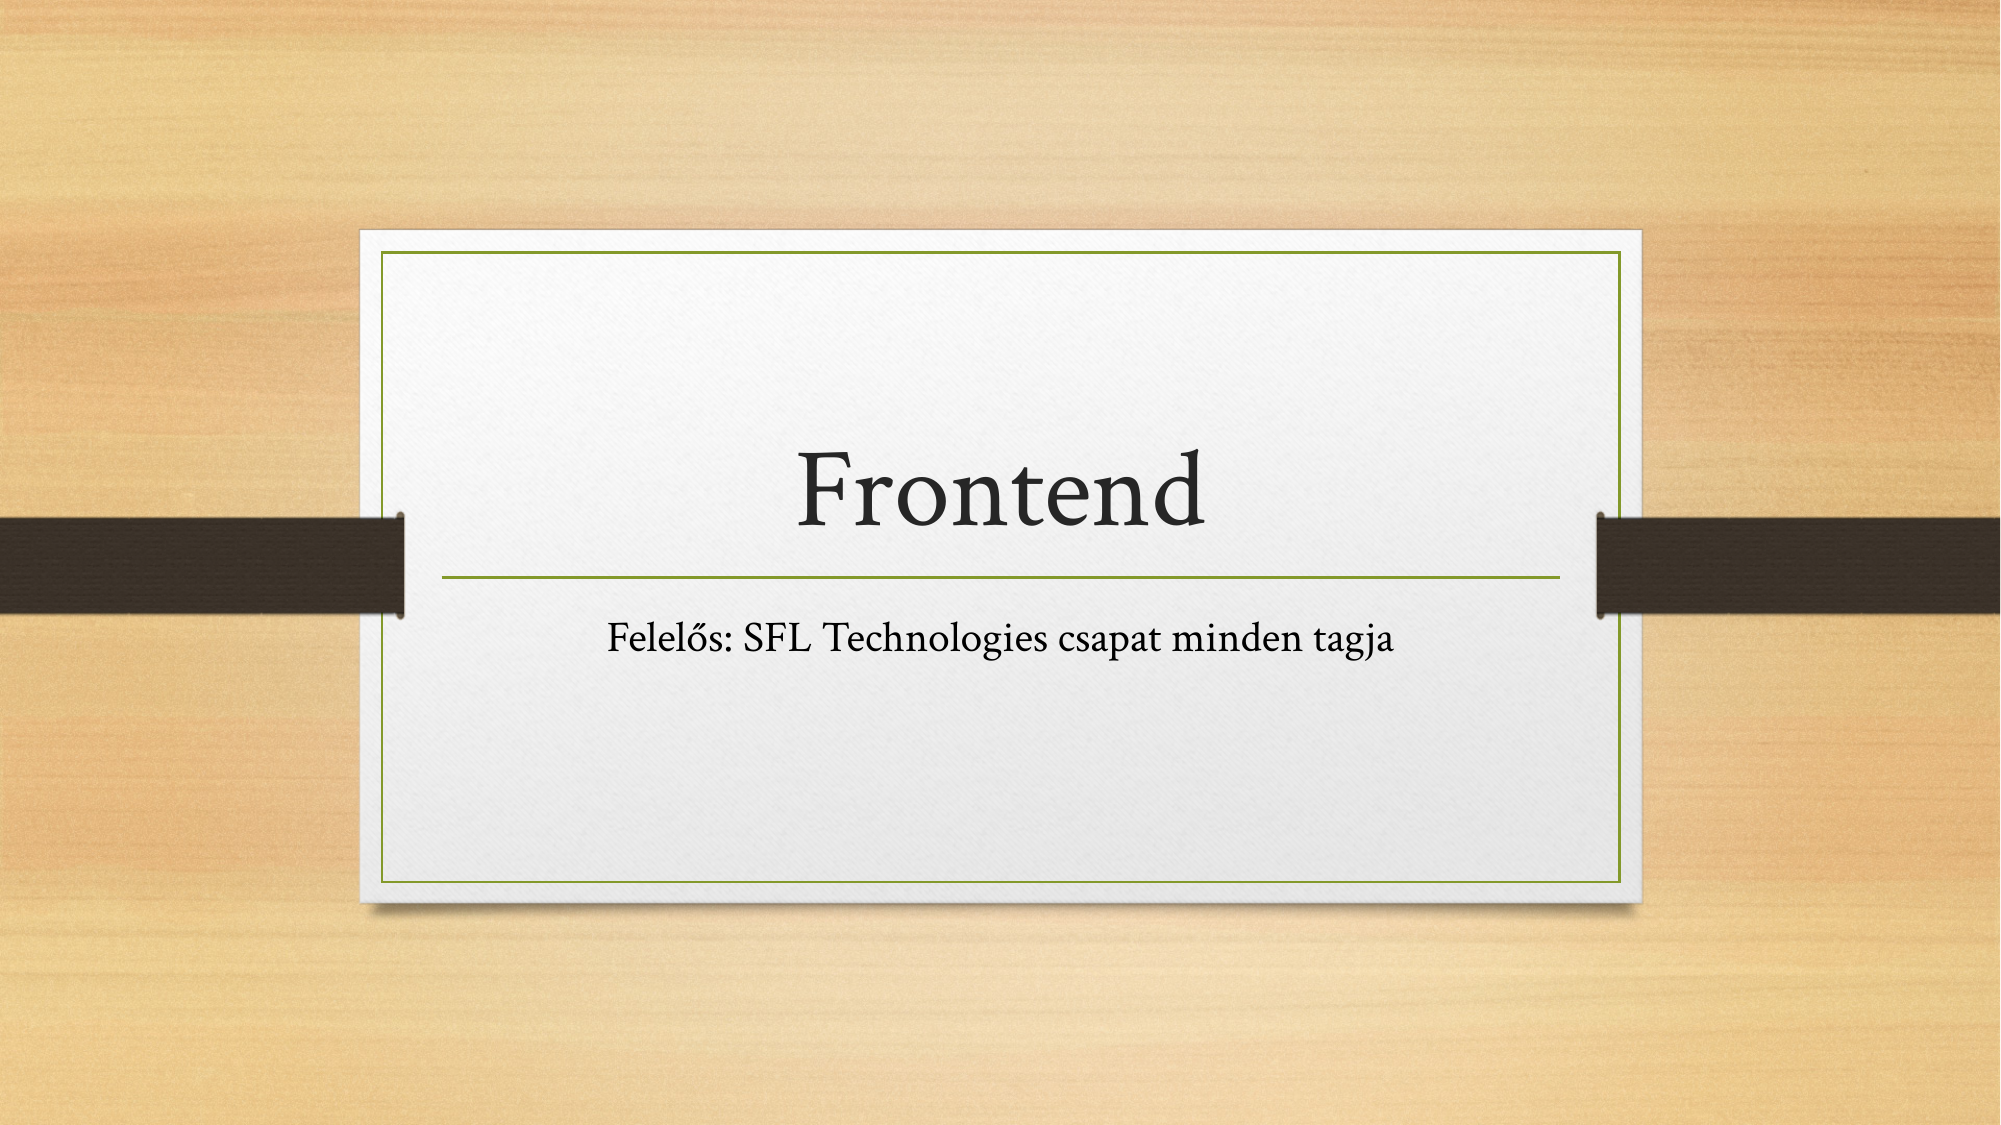

# Frontend
Felelős: SFL Technologies csapat minden tagja